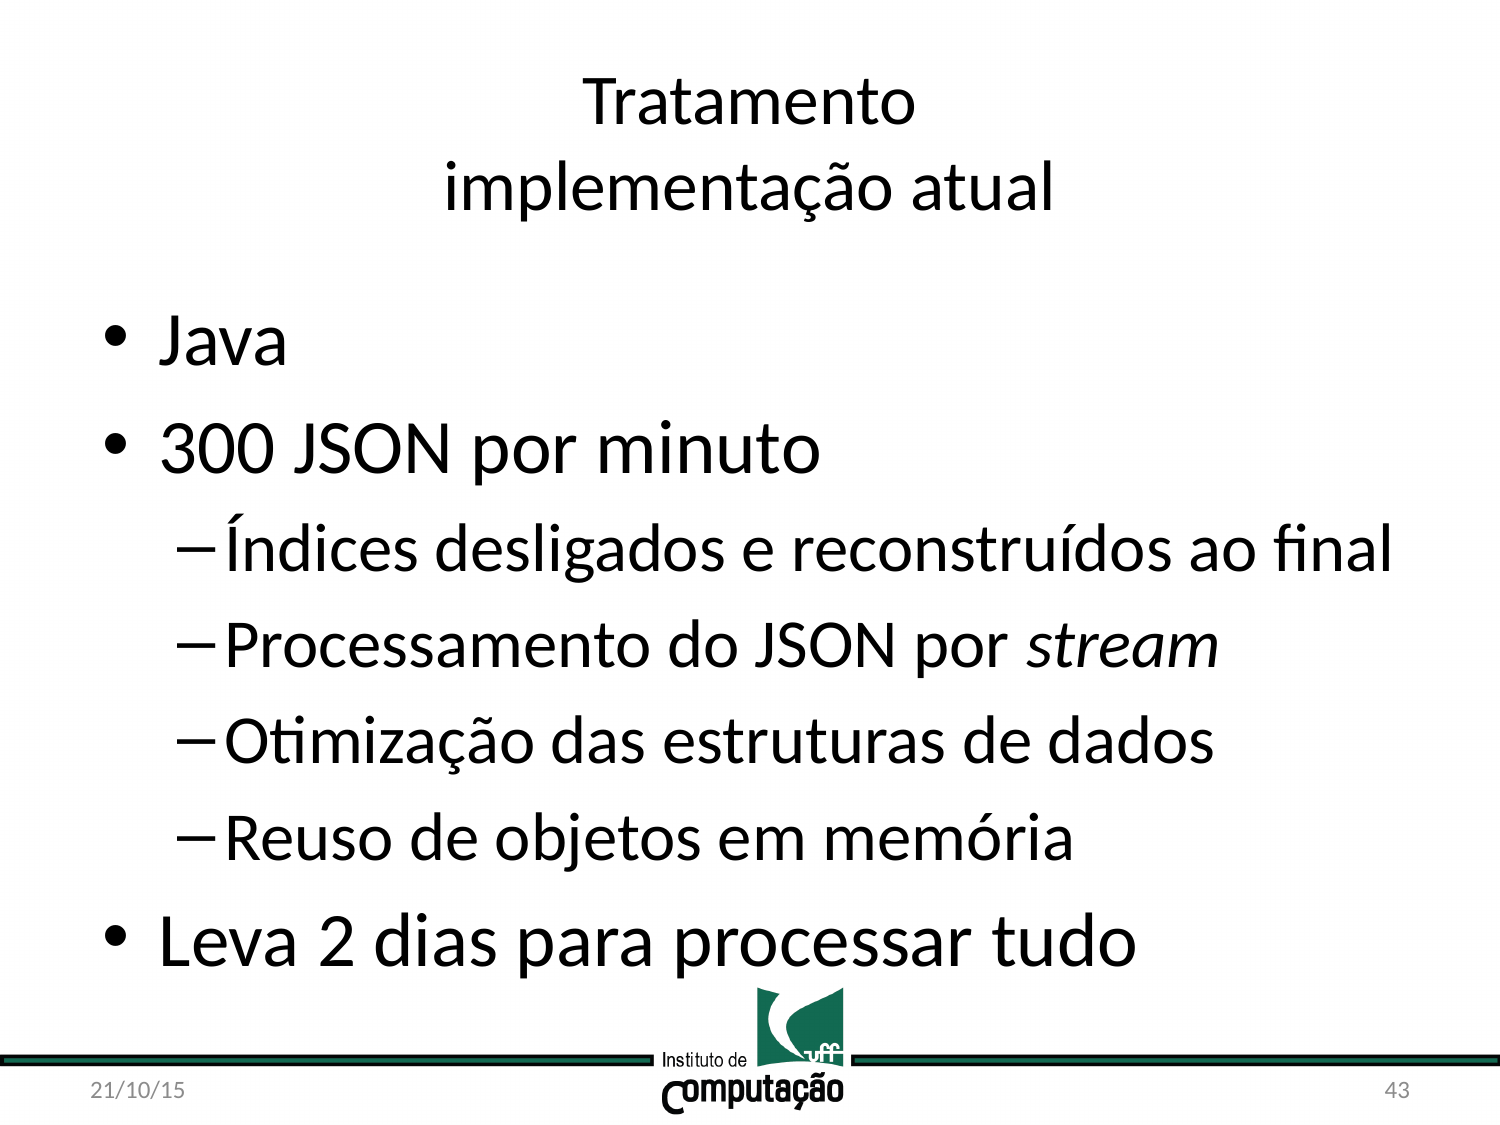

# Tratamento implementação atual
Java
300 JSON por minuto
Índices desligados e reconstruídos ao final
Processamento do JSON por stream
Otimização das estruturas de dados
Reuso de objetos em memória
Leva 2 dias para processar tudo

21/10/15
43